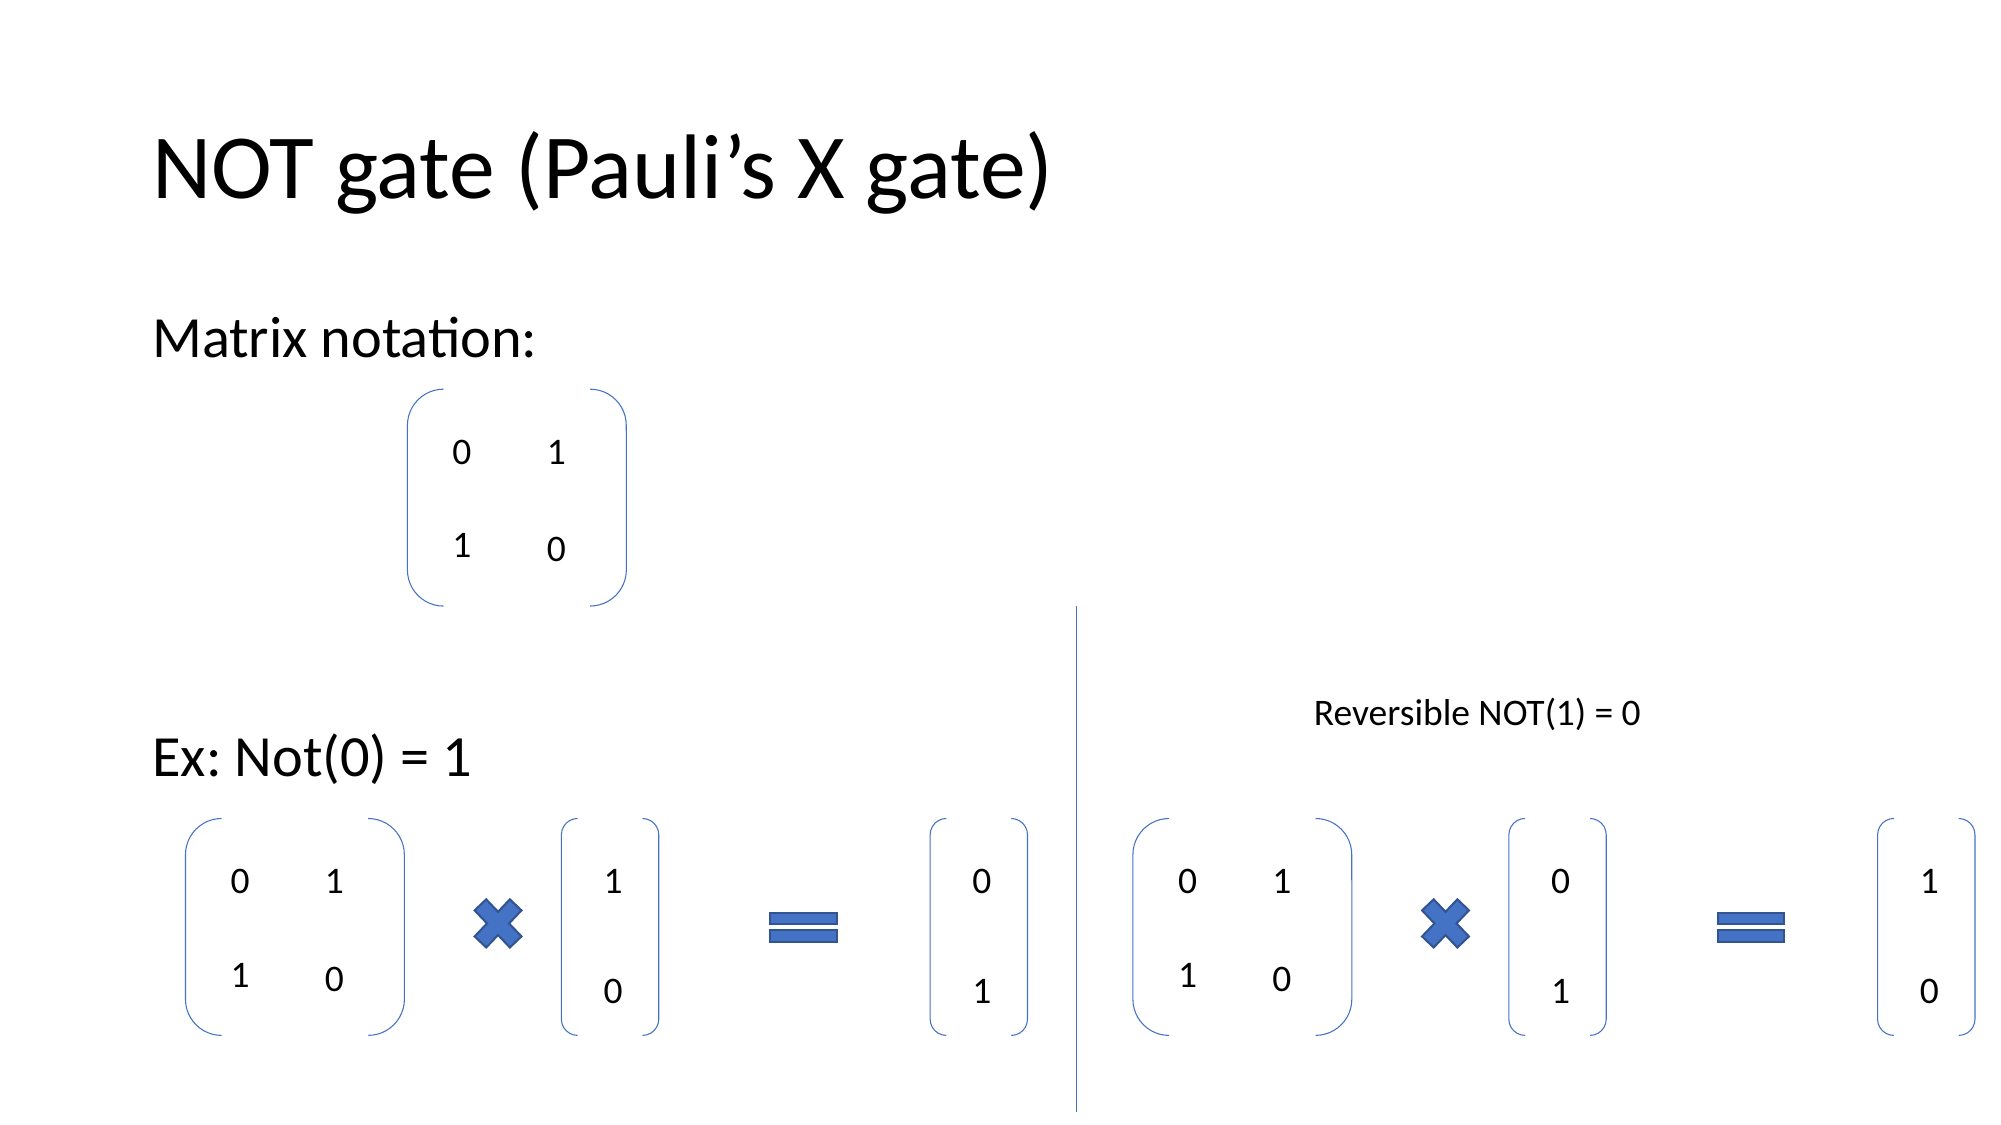

# NOT gate (Pauli’s X gate)
Matrix notation:

Ex: Not(0) = 1

0
1
1
0
Reversible NOT(1) = 0

0
1
1
0
0
1
0
1

1
1
0
0
0
1
1
0